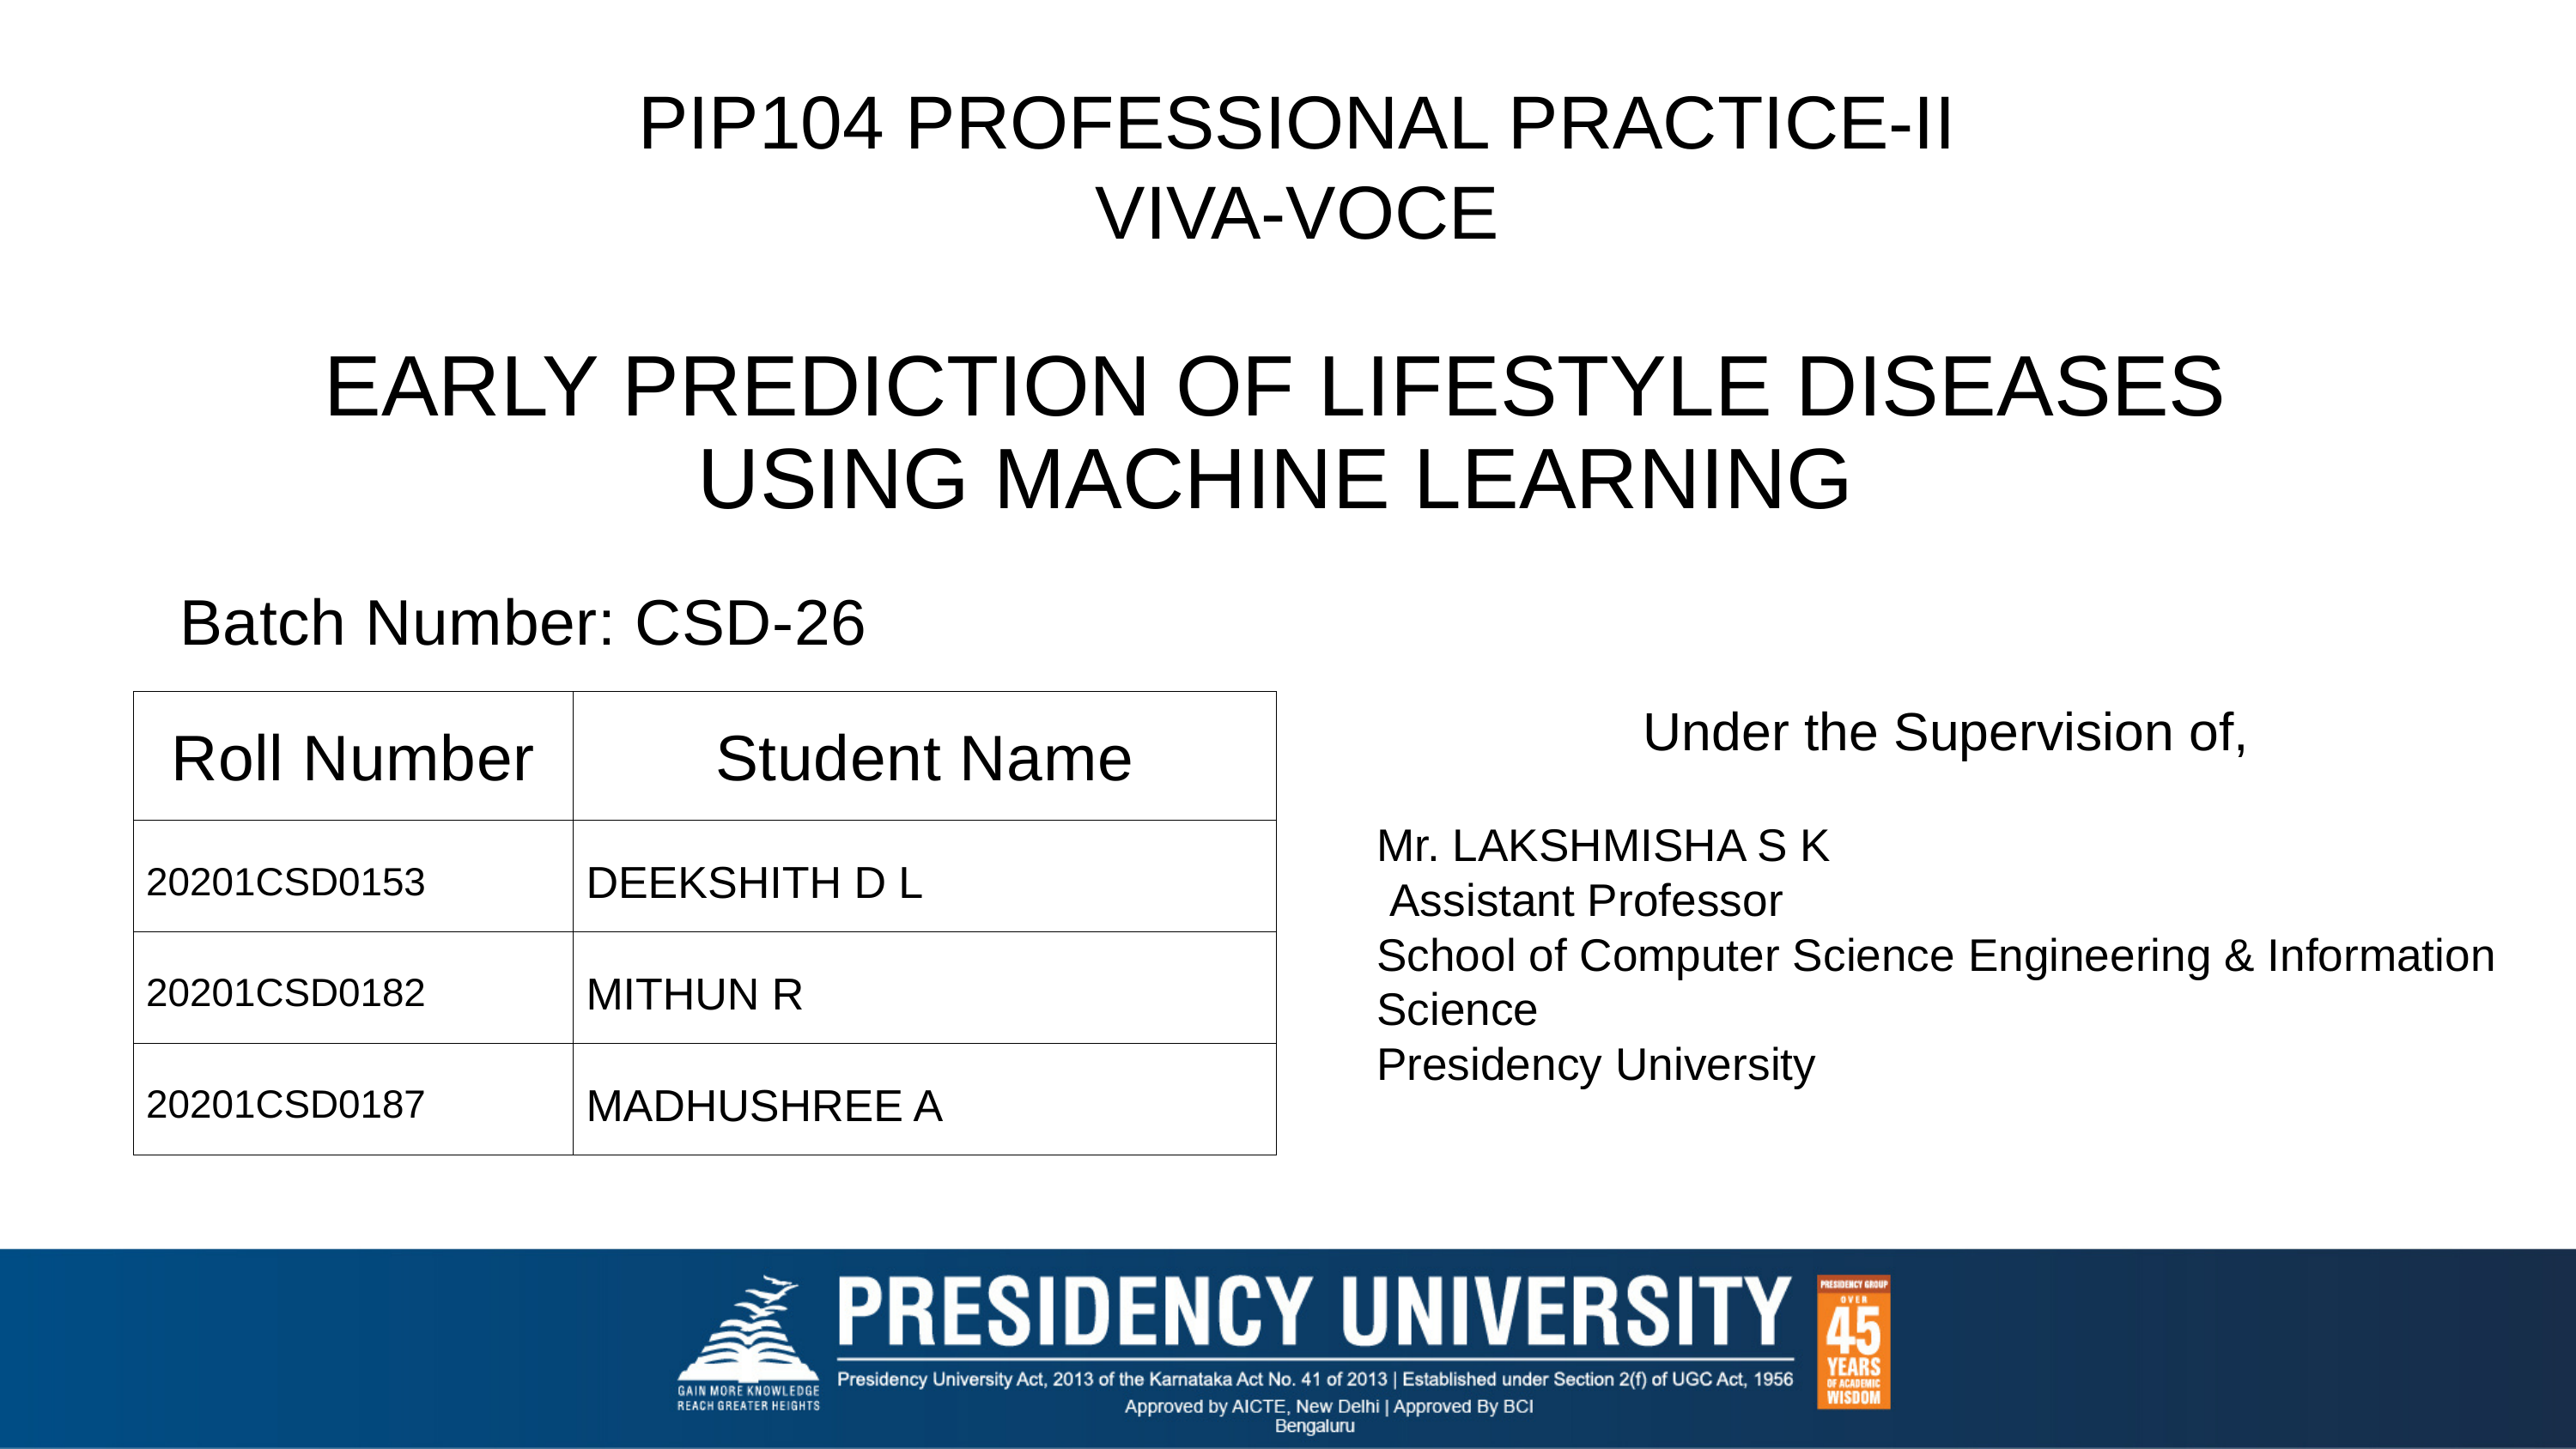

PIP104 PROFESSIONAL PRACTICE-II
VIVA-VOCE
EARLY PREDICTION OF LIFESTYLE DISEASES USING MACHINE LEARNING
Batch Number: CSD-26

| Roll Number | Student Name |
| --- | --- |
| 20201CSD0153 | DEEKSHITH D L |
| 20201CSD0182 | MITHUN R |
| 20201CSD0187 | MADHUSHREE A |
Under the Supervision of,

Mr. LAKSHMISHA S K
 Assistant Professor
School of Computer Science Engineering & Information Science
Presidency University